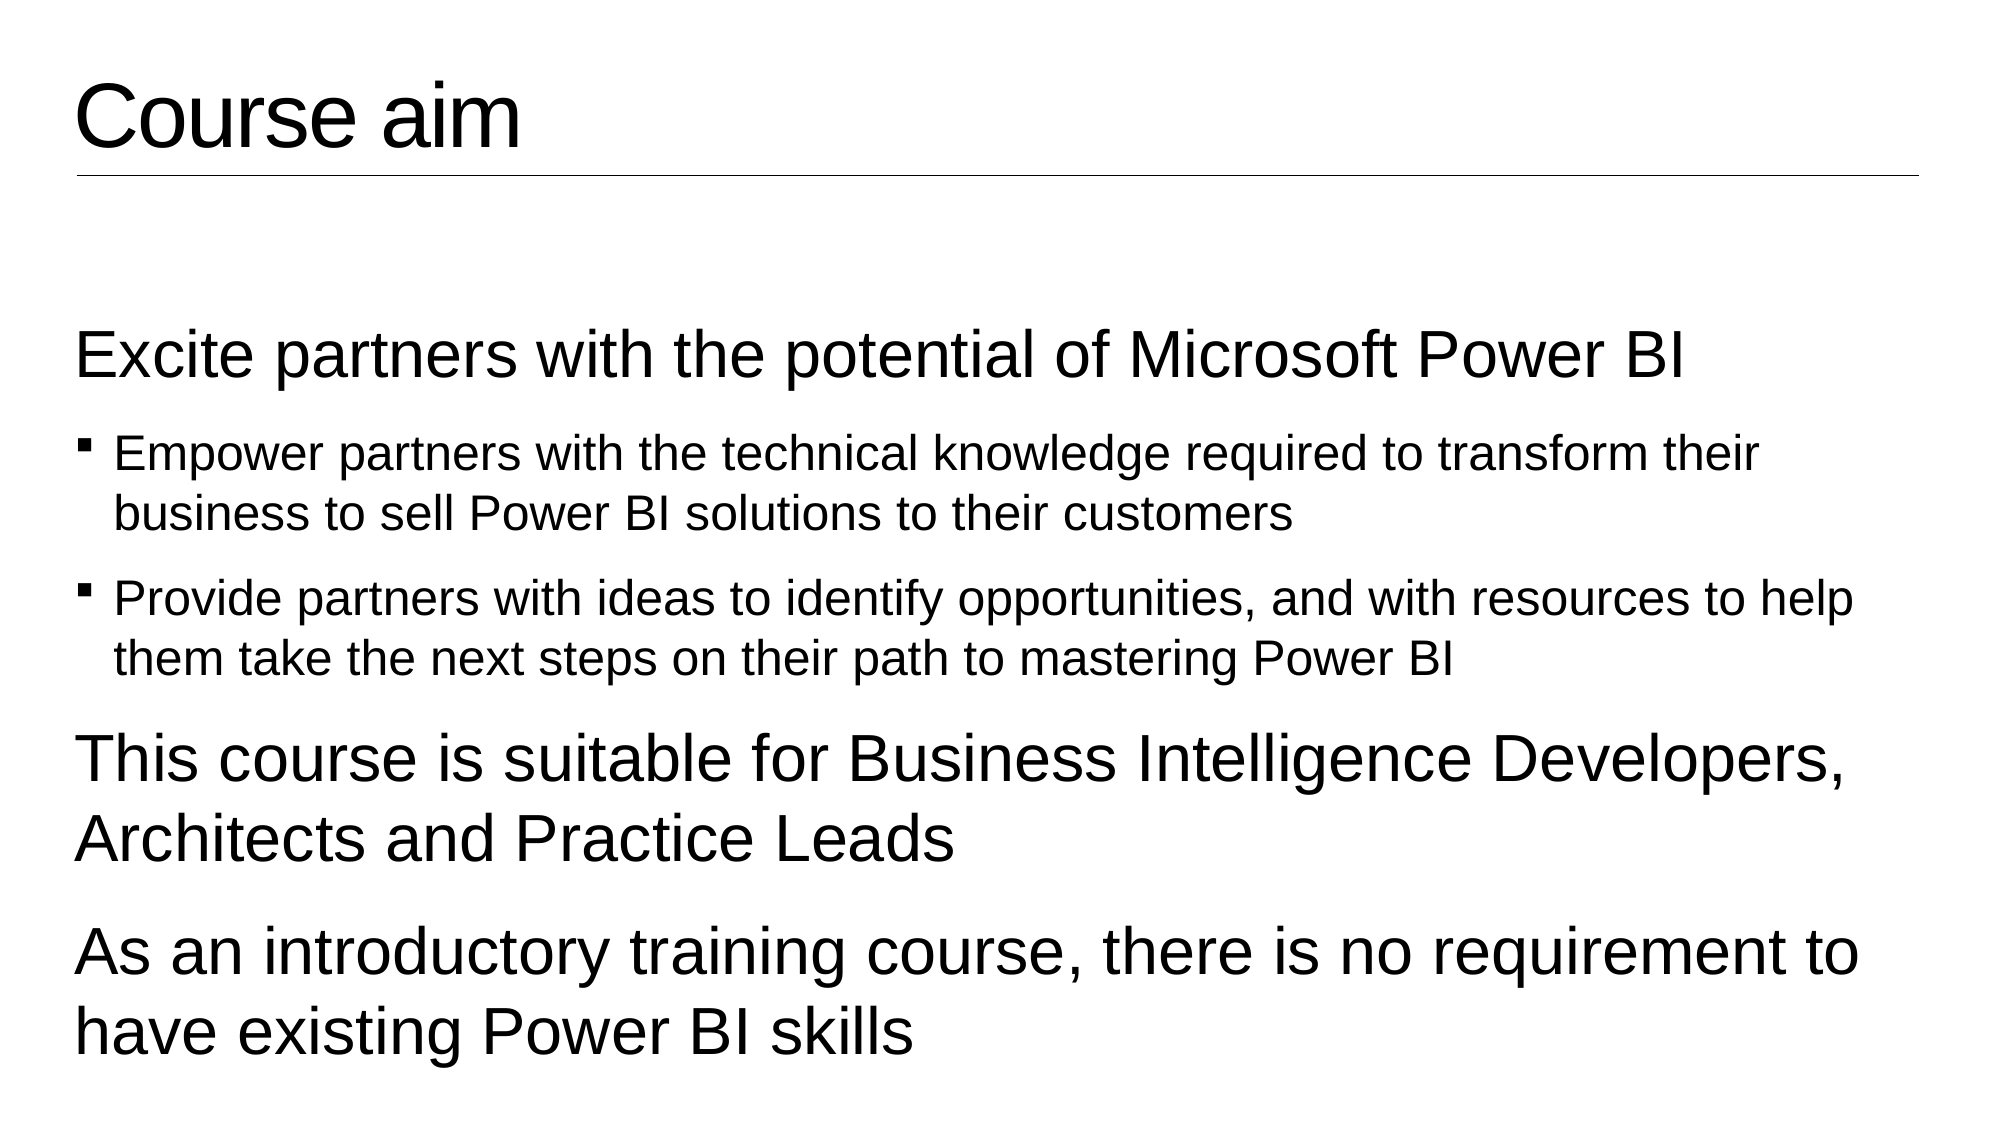

# Course aim

Excite partners with the potential of Microsoft Power BI
Empower partners with the technical knowledge required to transform their business to sell Power BI solutions to their customers
Provide partners with ideas to identify opportunities, and with resources to help them take the next steps on their path to mastering Power BI
This course is suitable for Business Intelligence Developers, Architects and Practice Leads
As an introductory training course, there is no requirement to have existing Power BI skills